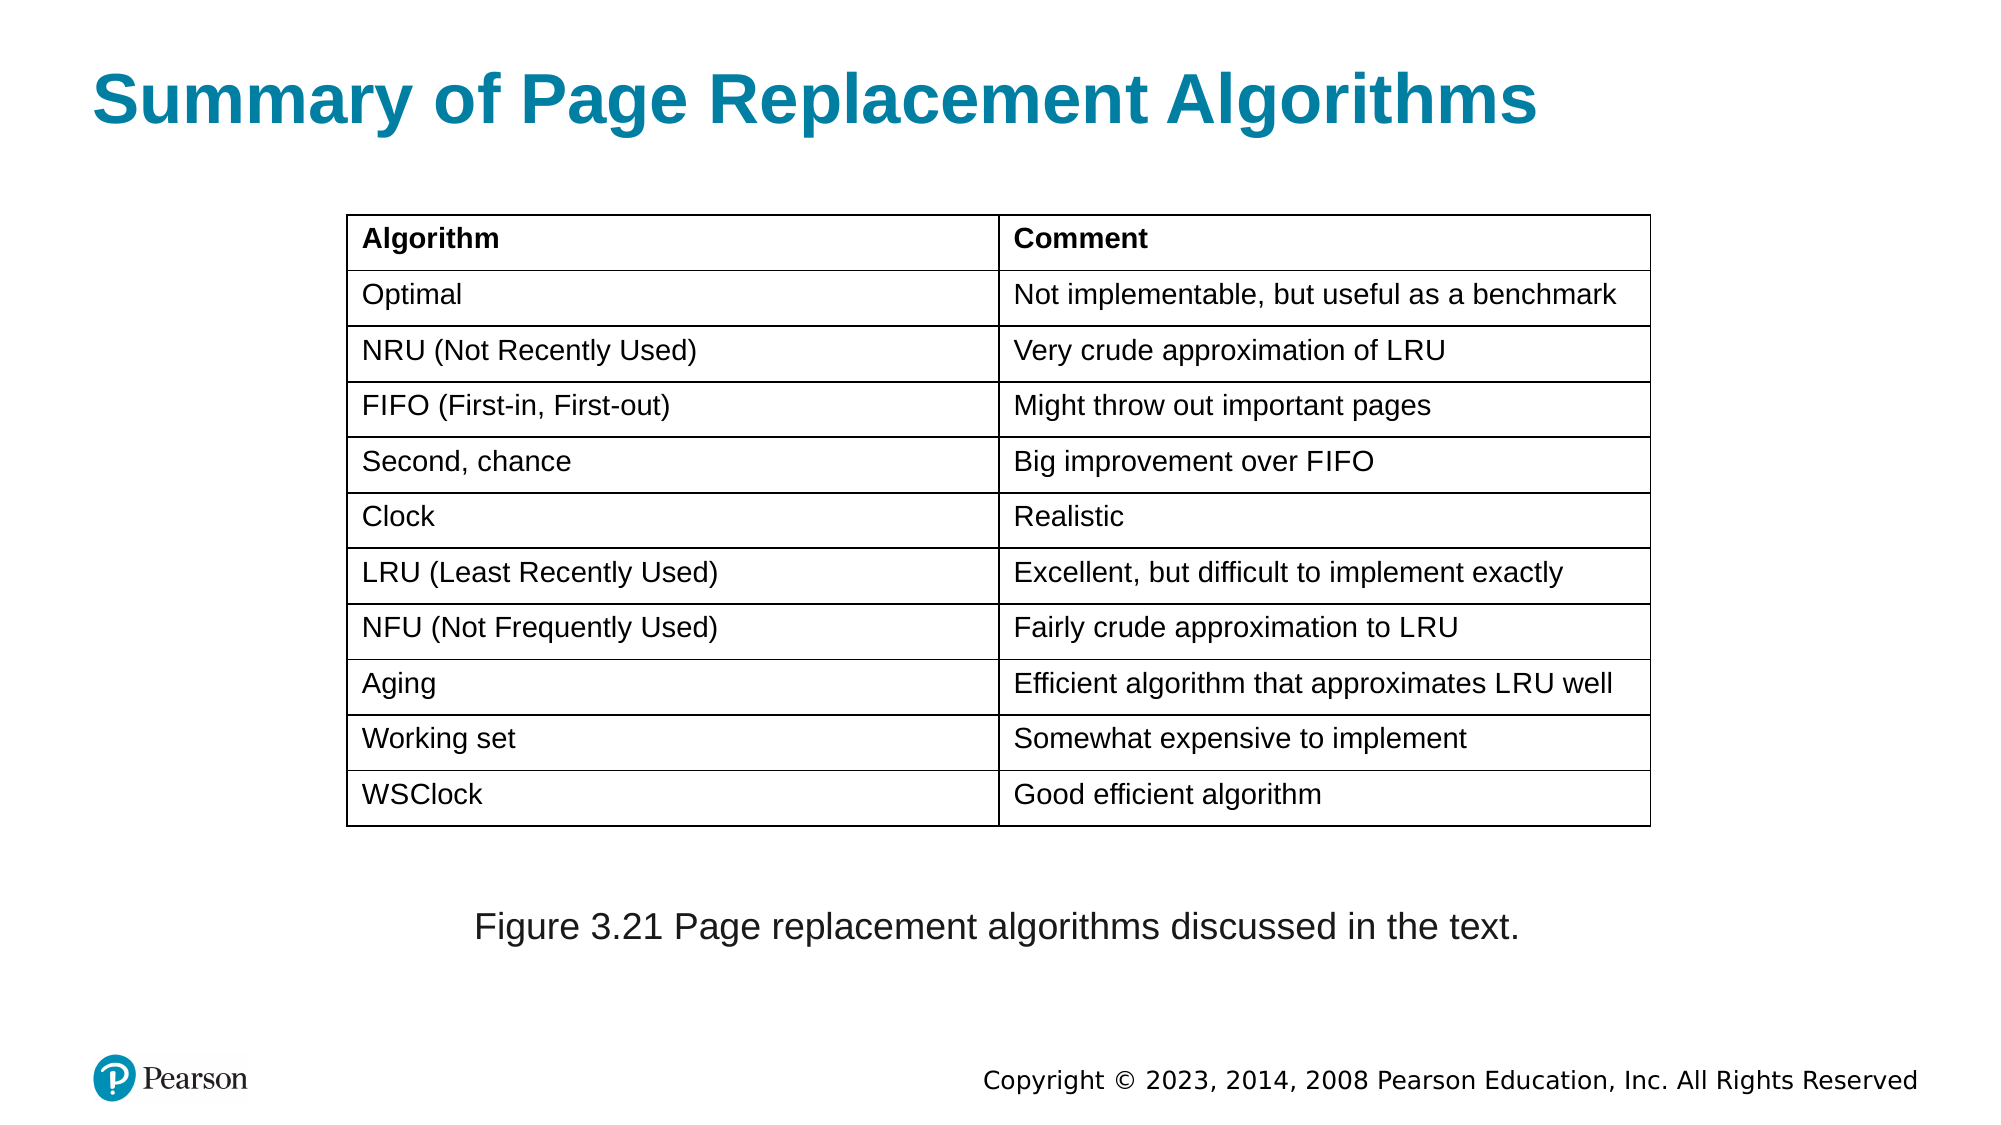

# Summary of Page Replacement Algorithms
| Algorithm | Comment |
| --- | --- |
| Optimal | Not implementable, but useful as a benchmark |
| N R U (Not Recently Used) | Very crude approximation of L R U |
| F I F O (First-in, First-out) | Might throw out important pages |
| Second, chance | Big improvement over F I F O |
| Clock | Realistic |
| L R U (Least Recently Used) | Excellent, but difficult to implement exactly |
| N F U (Not Frequently Used) | Fairly crude approximation to L R U |
| Aging | Efficient algorithm that approximates L R U well |
| Working set | Somewhat expensive to implement |
| W S Clock | Good efficient algorithm |
Figure 3.21 Page replacement algorithms discussed in the text.